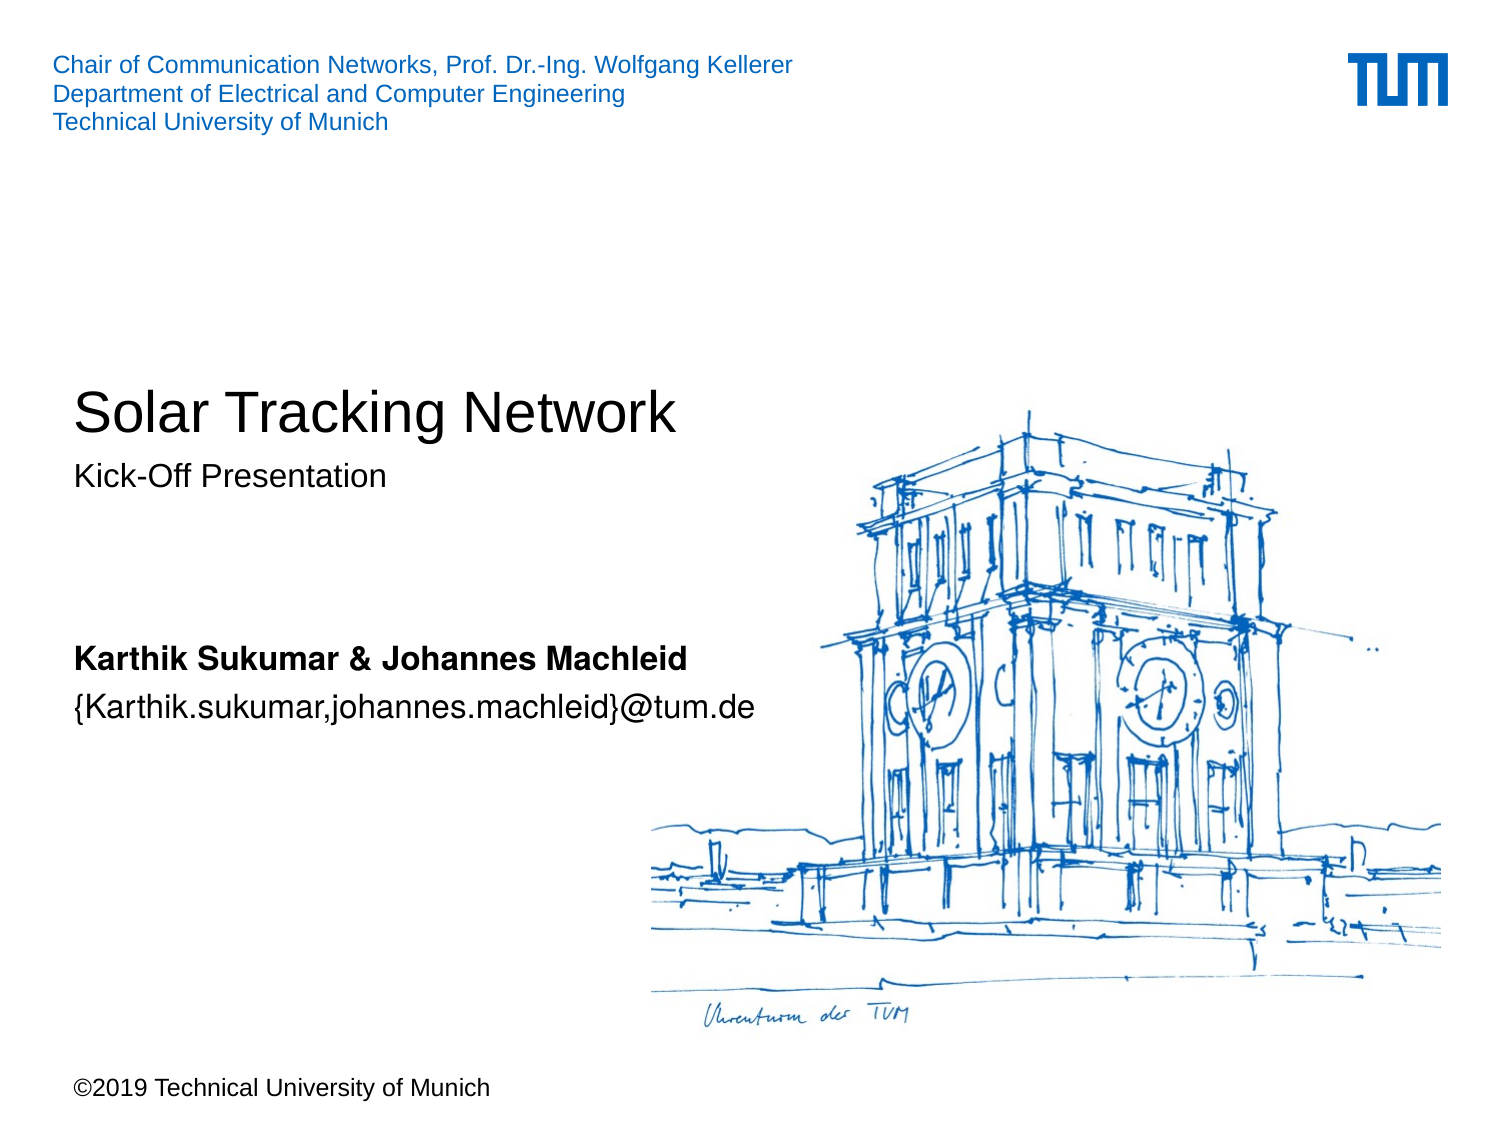

Solar Tracking Network
Kick-Off Presentation
Karthik Sukumar & Johannes Machleid
{Karthik.sukumar,johannes.machleid}@tum.de